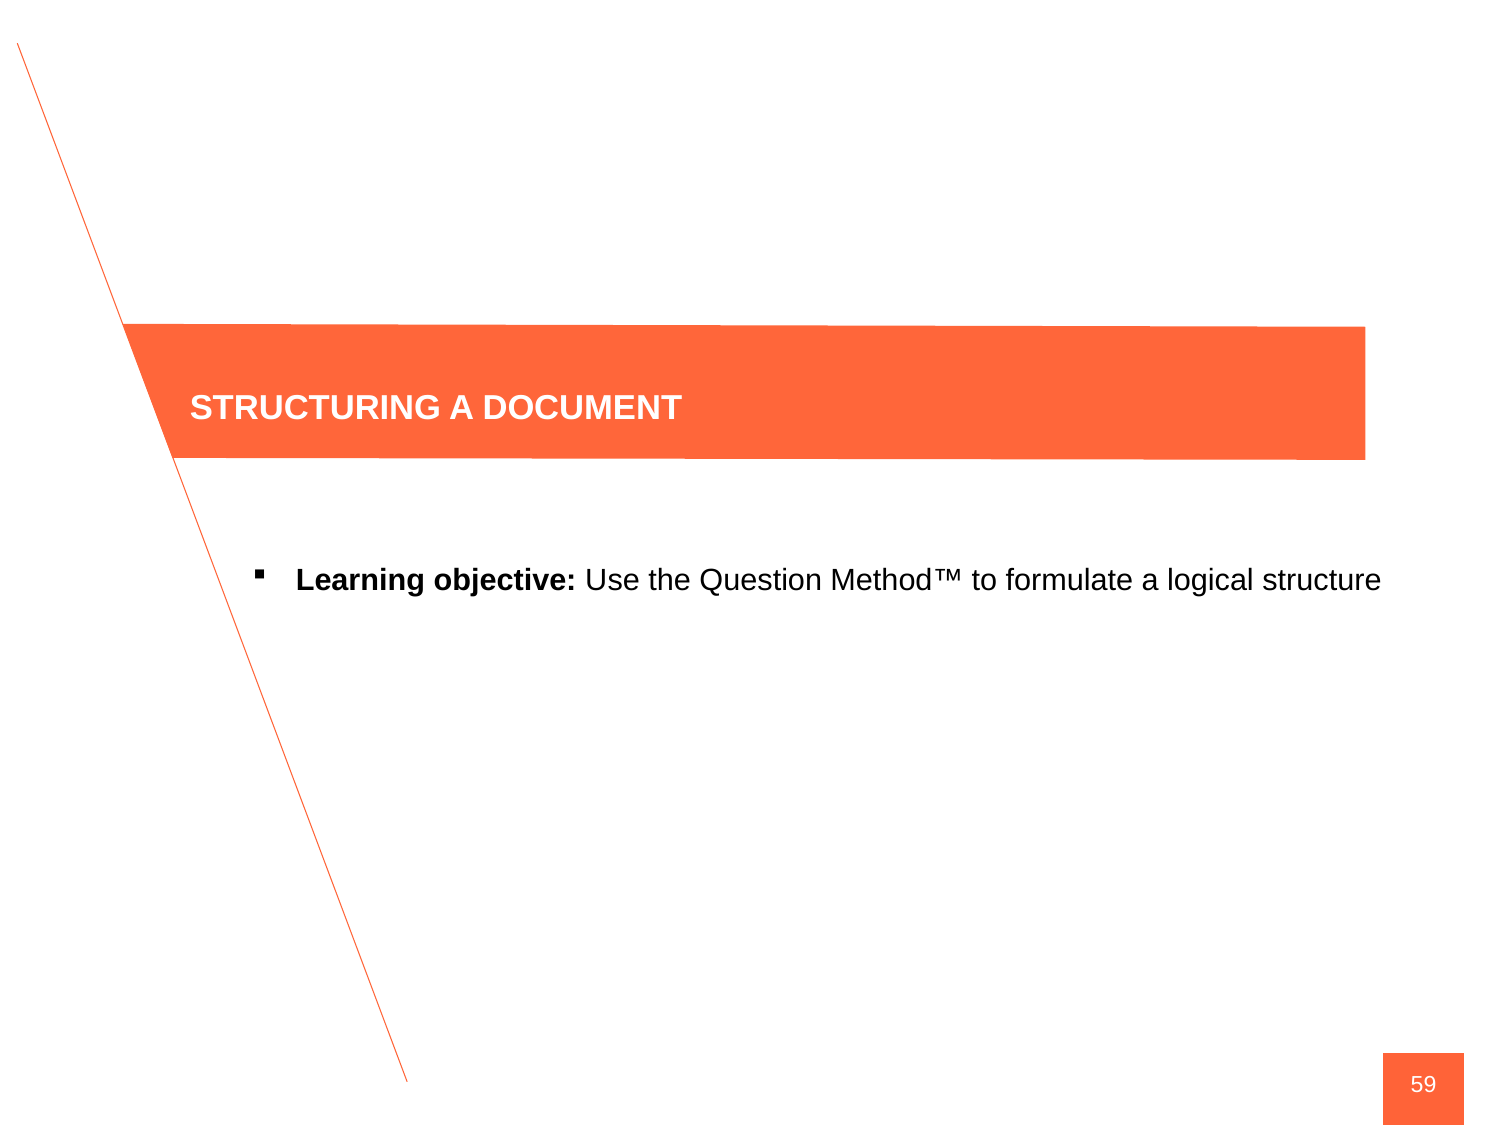

STRUCTURING A DOCUMENT

Learning objective: Use the Question Method™ to formulate a logical structure